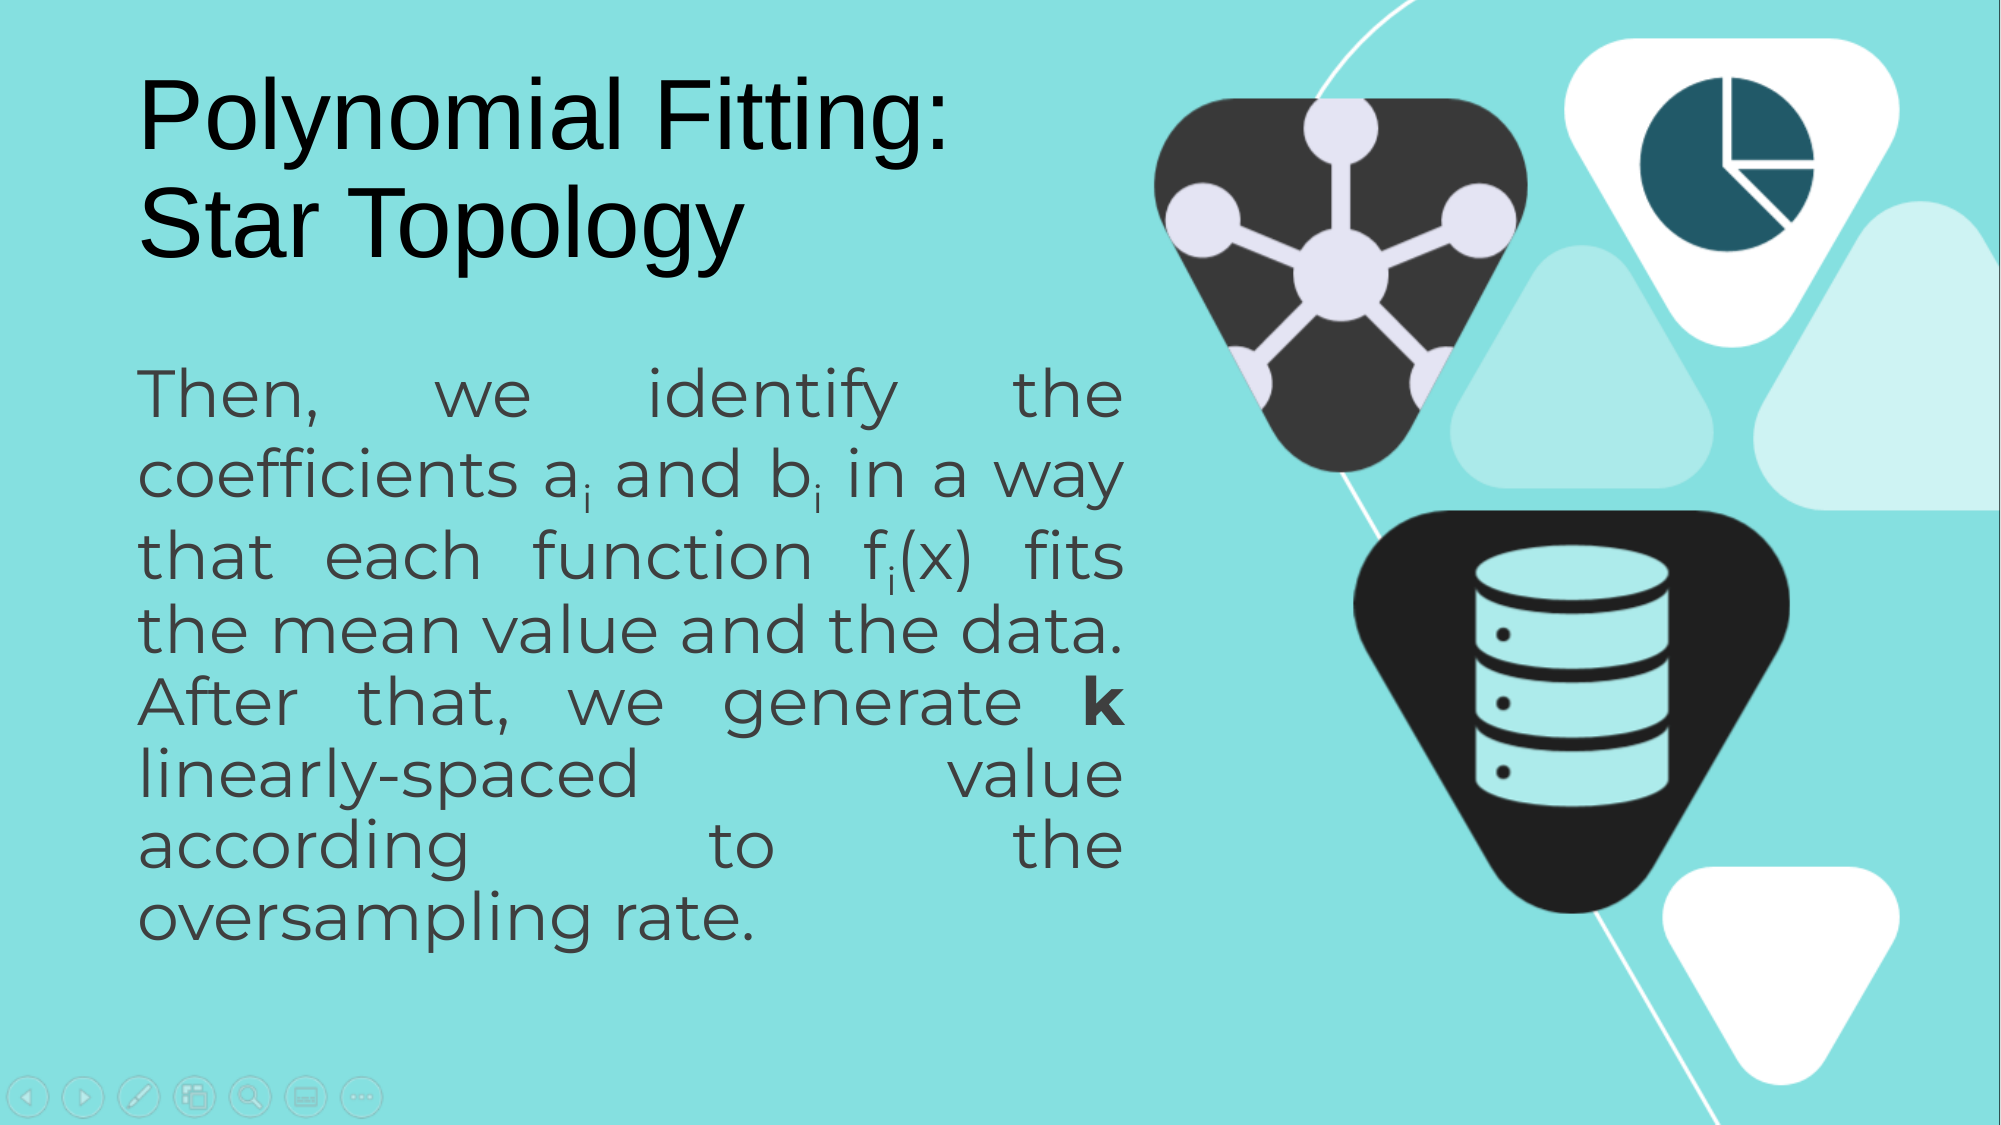

# Polynomial Fitting: Star Topology
Then, we identify the coefficients ai and bi in a way that each function fi(x) fits the mean value and the data. After that, we generate k linearly-spaced value according to the oversampling rate.